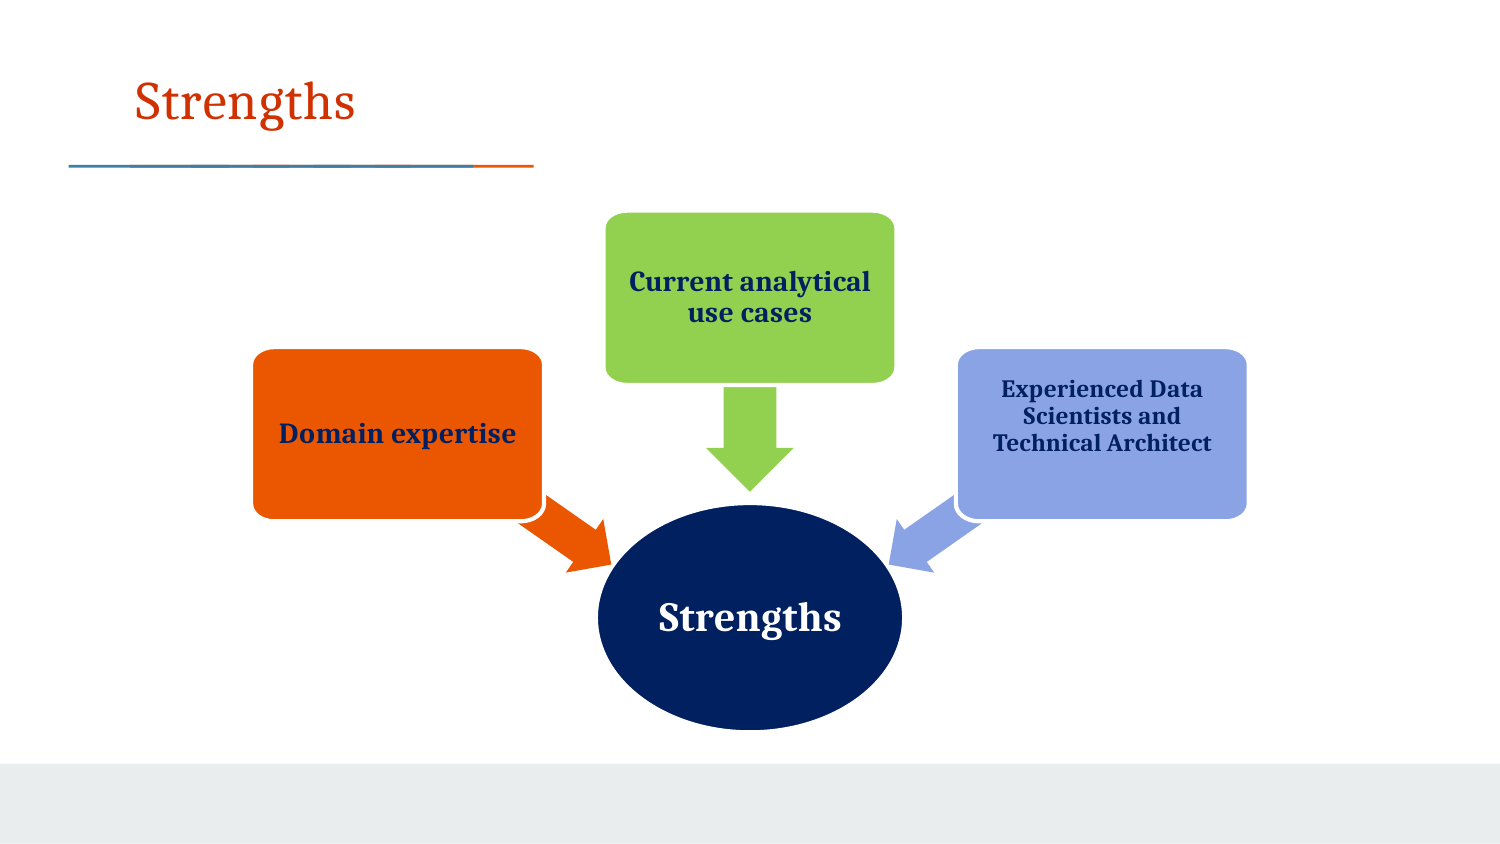

# Strengths
Current analytical use cases
Domain expertise
Experienced Data Scientists and Technical Architect

Strengths